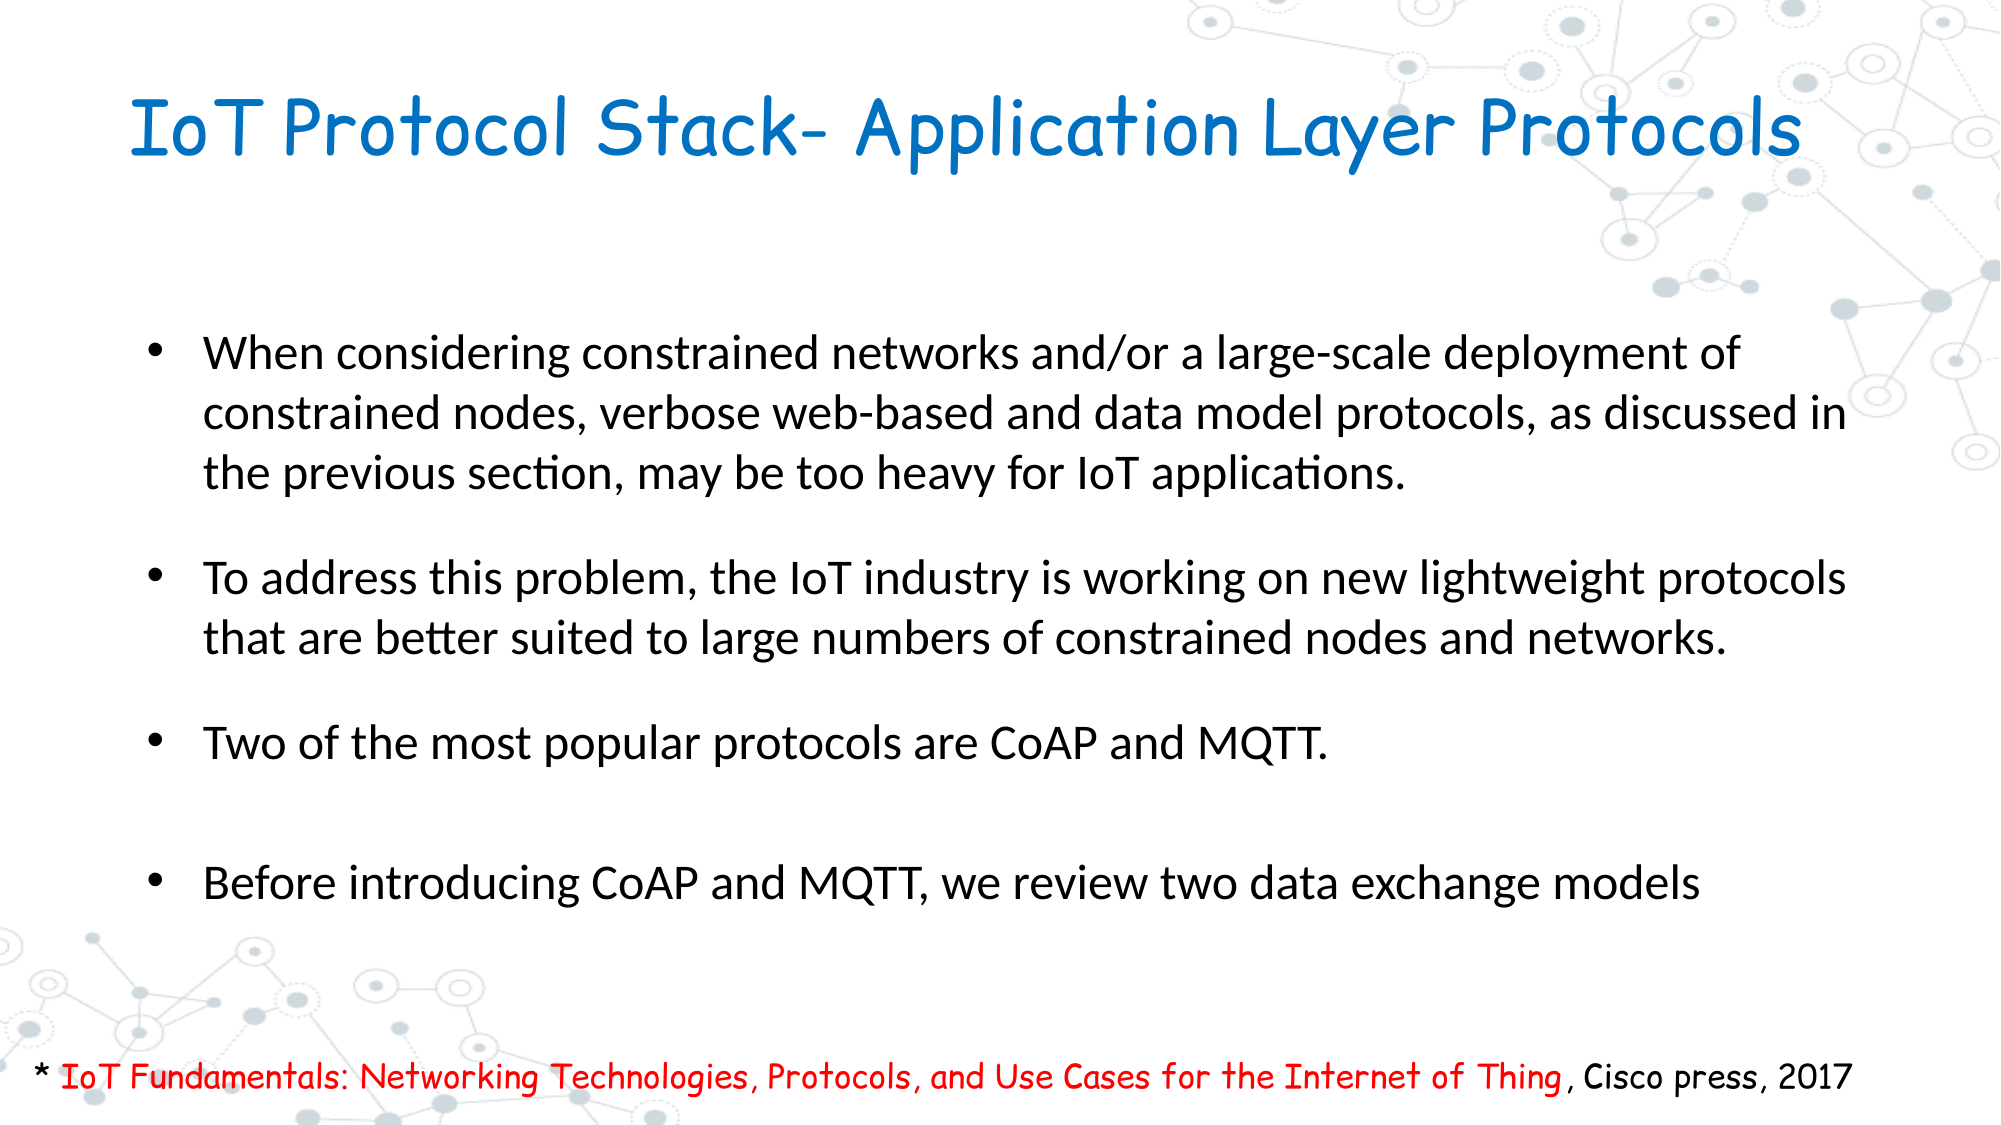

# IoT Protocol Stack- Application Layer Protocols
When considering constrained networks and/or a large-scale deployment of constrained nodes, verbose web-based and data model protocols, as discussed in the previous section, may be too heavy for IoT applications.

To address this problem, the IoT industry is working on new lightweight protocols that are better suited to large numbers of constrained nodes and networks.

Two of the most popular protocols are CoAP and MQTT.

Before introducing CoAP and MQTT, we review two data exchange models
* IoT Fundamentals: Networking Technologies, Protocols, and Use Cases for the Internet of Thing, Cisco press, 2017